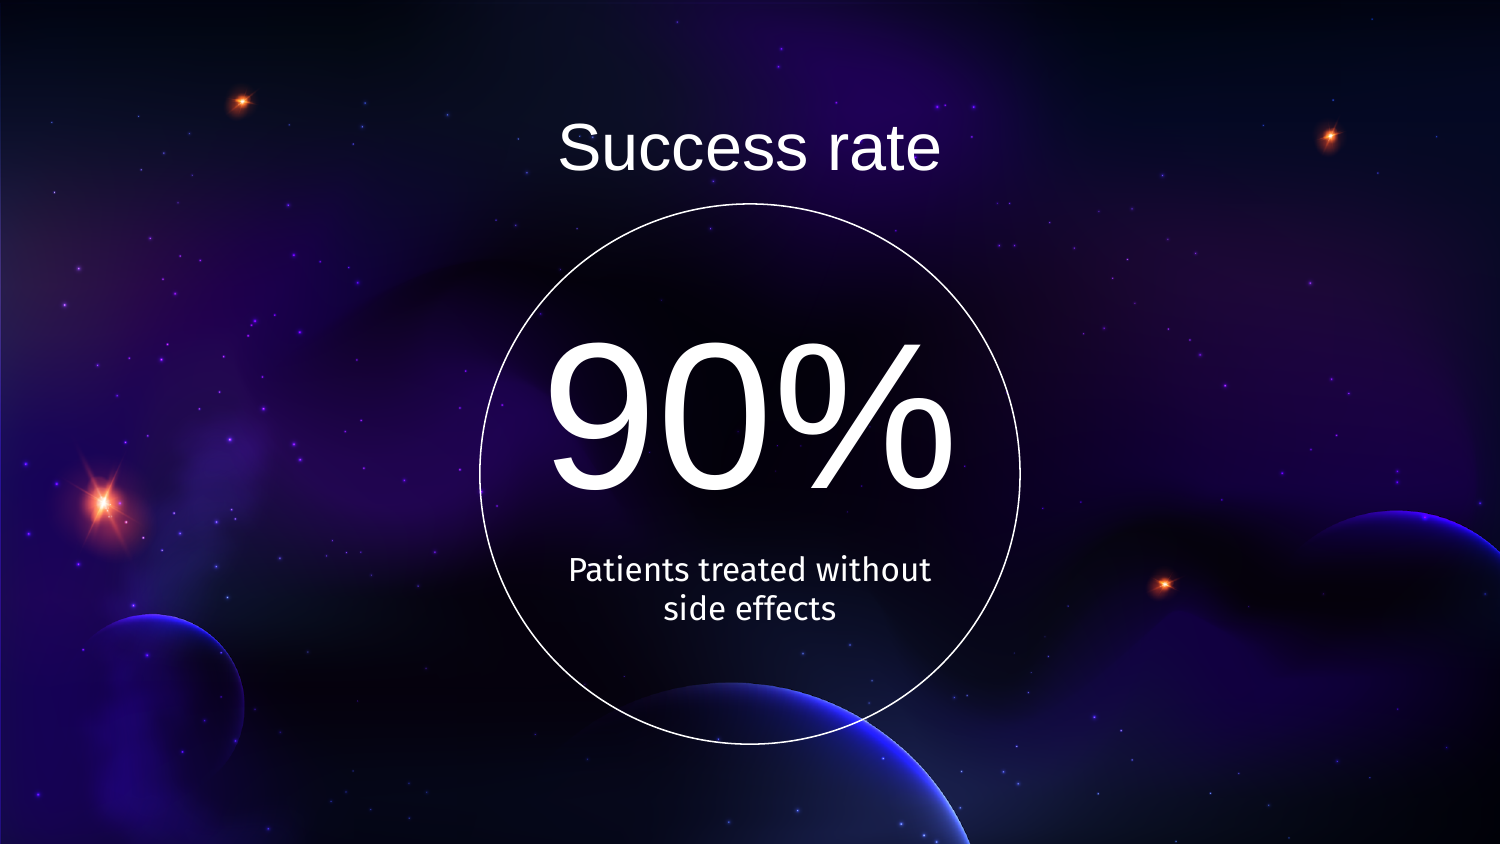

# Success rate

90%
Patients treated without side effects